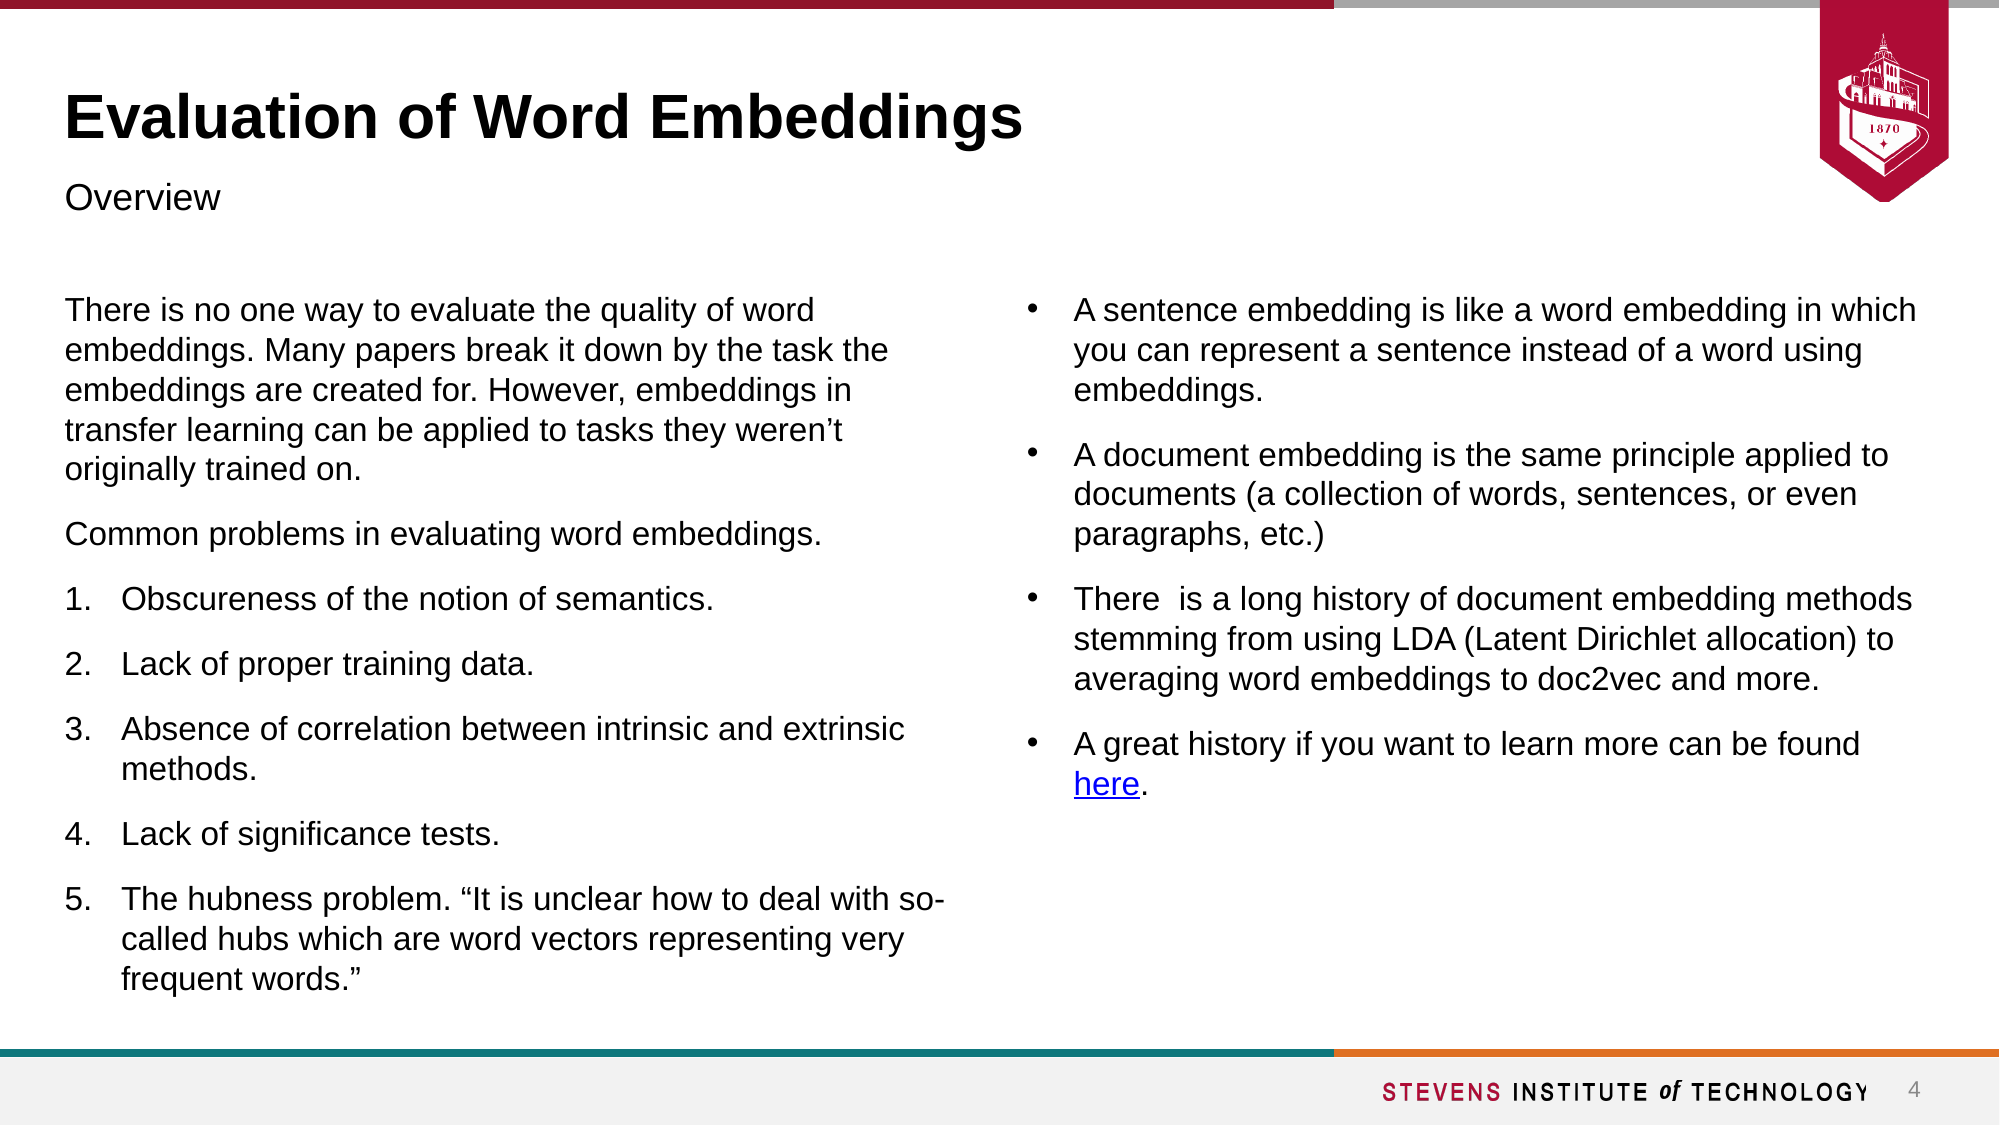

# Evaluation of Word Embeddings
Overview
There is no one way to evaluate the quality of word embeddings. Many papers break it down by the task the embeddings are created for. However, embeddings in transfer learning can be applied to tasks they weren’t originally trained on.
Common problems in evaluating word embeddings.
Obscureness of the notion of semantics.
Lack of proper training data.
Absence of correlation between intrinsic and extrinsic methods.
Lack of significance tests.
The hubness problem. “It is unclear how to deal with so-called hubs which are word vectors representing very frequent words.”
A sentence embedding is like a word embedding in which you can represent a sentence instead of a word using embeddings.
A document embedding is the same principle applied to documents (a collection of words, sentences, or even paragraphs, etc.)
There  is a long history of document embedding methods stemming from using LDA (Latent Dirichlet allocation) to averaging word embeddings to doc2vec and more.
A great history if you want to learn more can be found here.
4